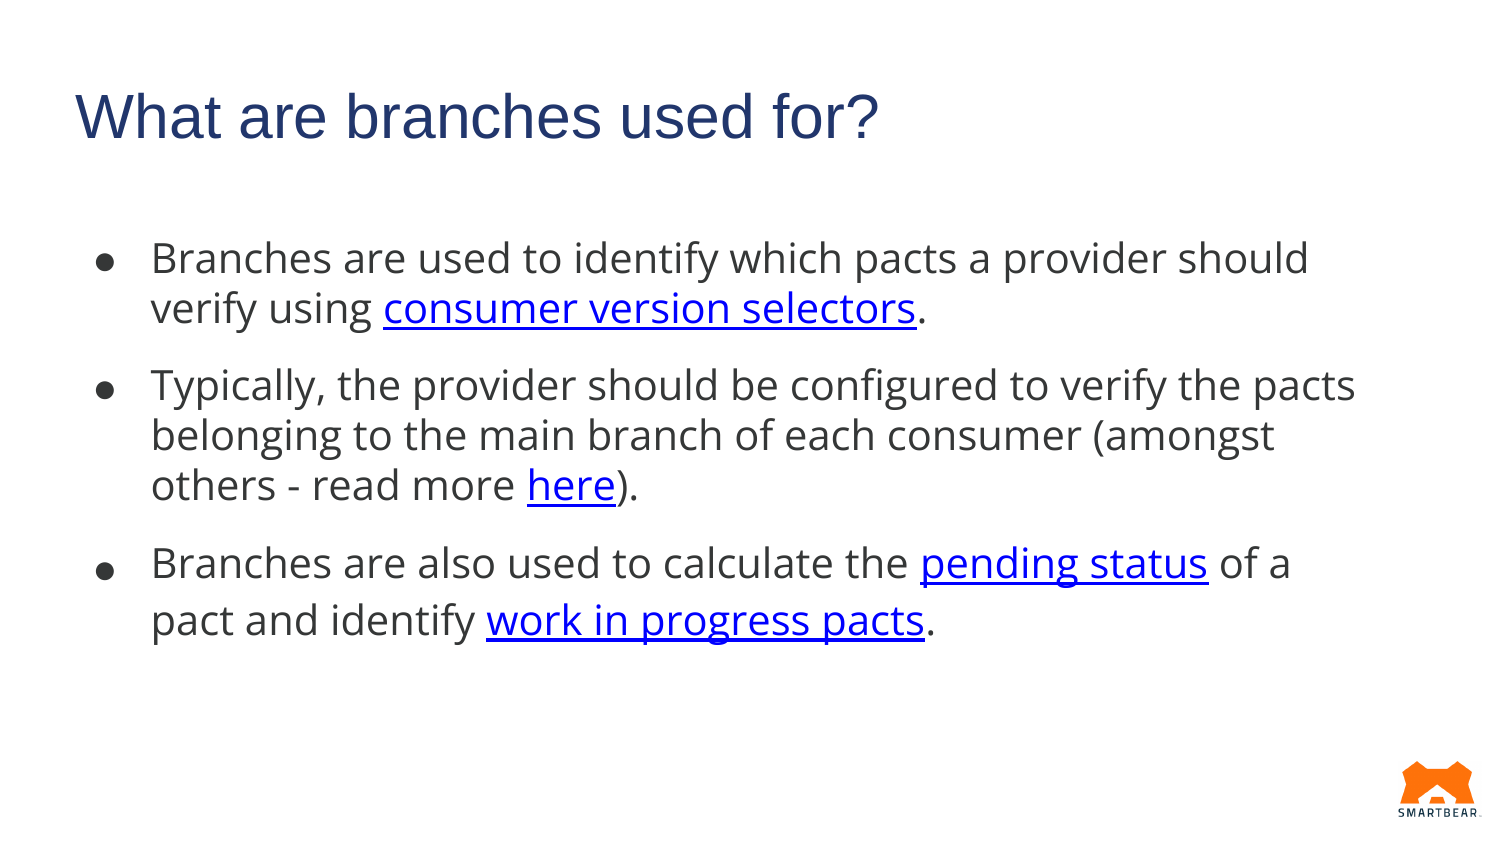

# What are branches used for?
Branches are used to identify which pacts a provider should verify using consumer version selectors.
Typically, the provider should be configured to verify the pacts belonging to the main branch of each consumer (amongst others - read more here).
Branches are also used to calculate the pending status of a pact and identify work in progress pacts.